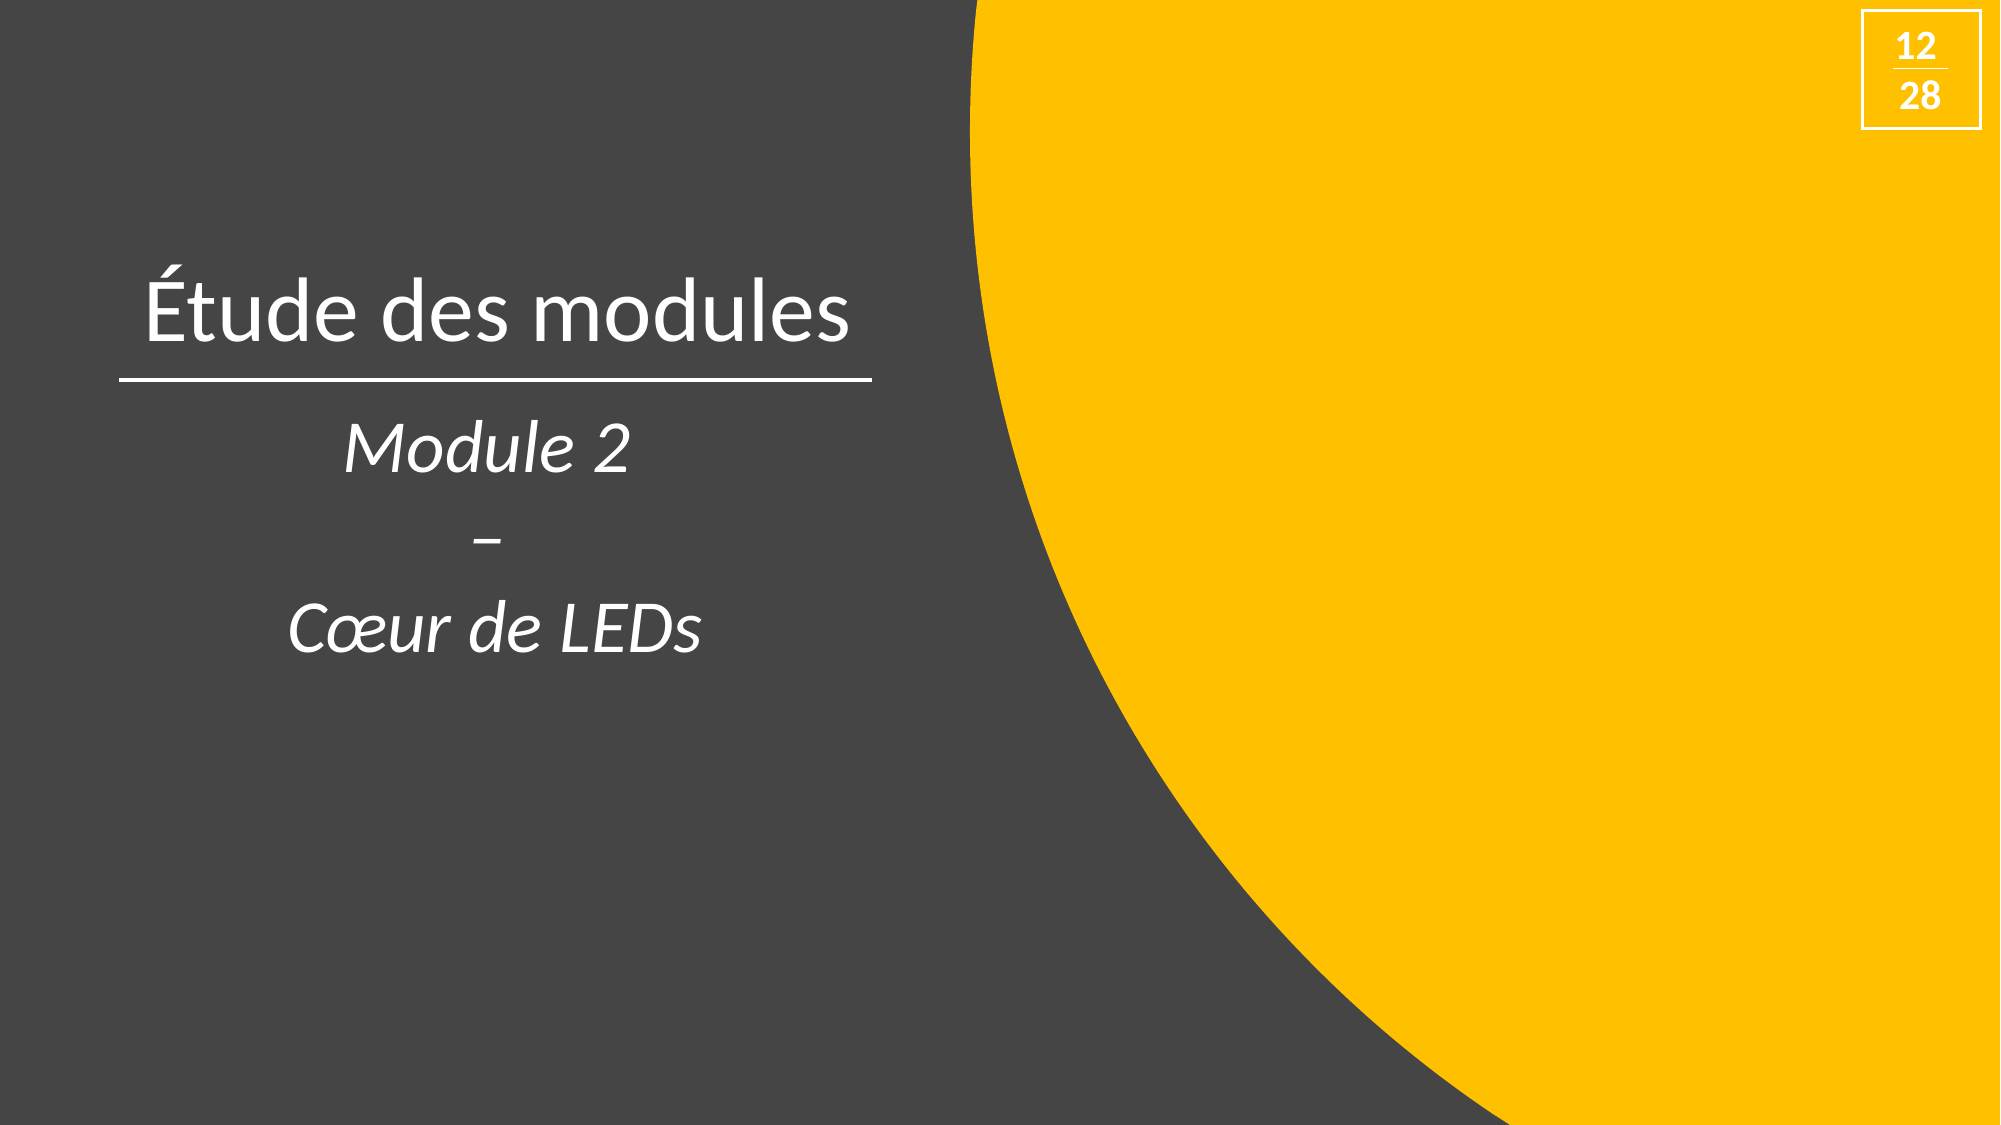

12
28

# Étude des modules
Module 2
–
Cœur de LEDs